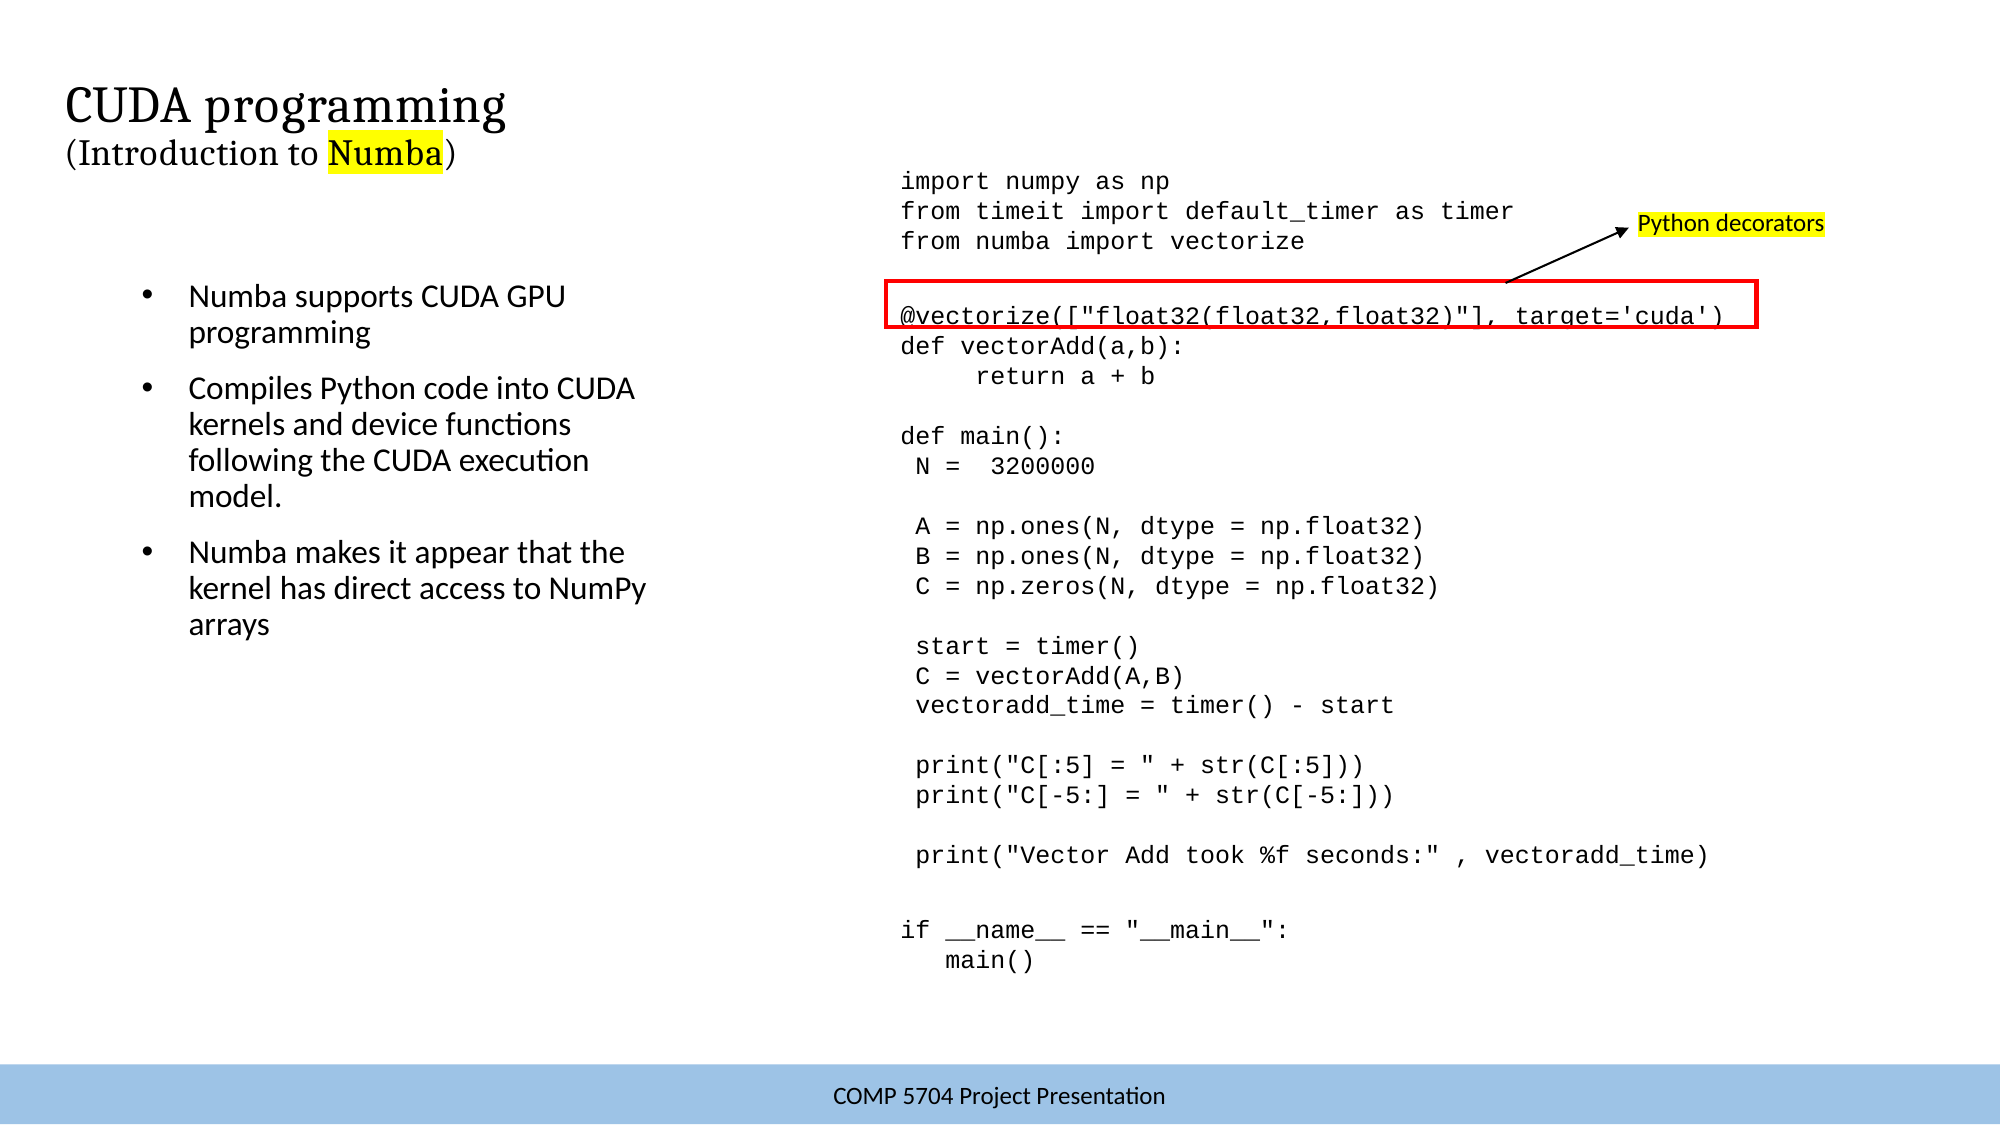

# CUDA programming (Introduction to Numba)
import numpy as np
from timeit import default_timer as timer
from numba import vectorize

@vectorize(["float32(float32,float32)"], target='cuda')
def vectorAdd(a,b):
     return a + b

def main():
 N =  3200000

 A = np.ones(N, dtype = np.float32)
 B = np.ones(N, dtype = np.float32)
 C = np.zeros(N, dtype = np.float32)

 start = timer()
 C = vectorAdd(A,B)
 vectoradd_time = timer() - start

 print("C[:5] = " + str(C[:5]))
 print("C[-5:] = " + str(C[-5:]))

 print("Vector Add took %f seconds:" , vectoradd_time)

if __name__ == "__main__":
   main()

Python decorators
Numba supports CUDA GPU programming
Compiles Python code into CUDA kernels and device functions following the CUDA execution model.
Numba makes it appear that the kernel has direct access to NumPy arrays

COMP 5704 Project Presentation